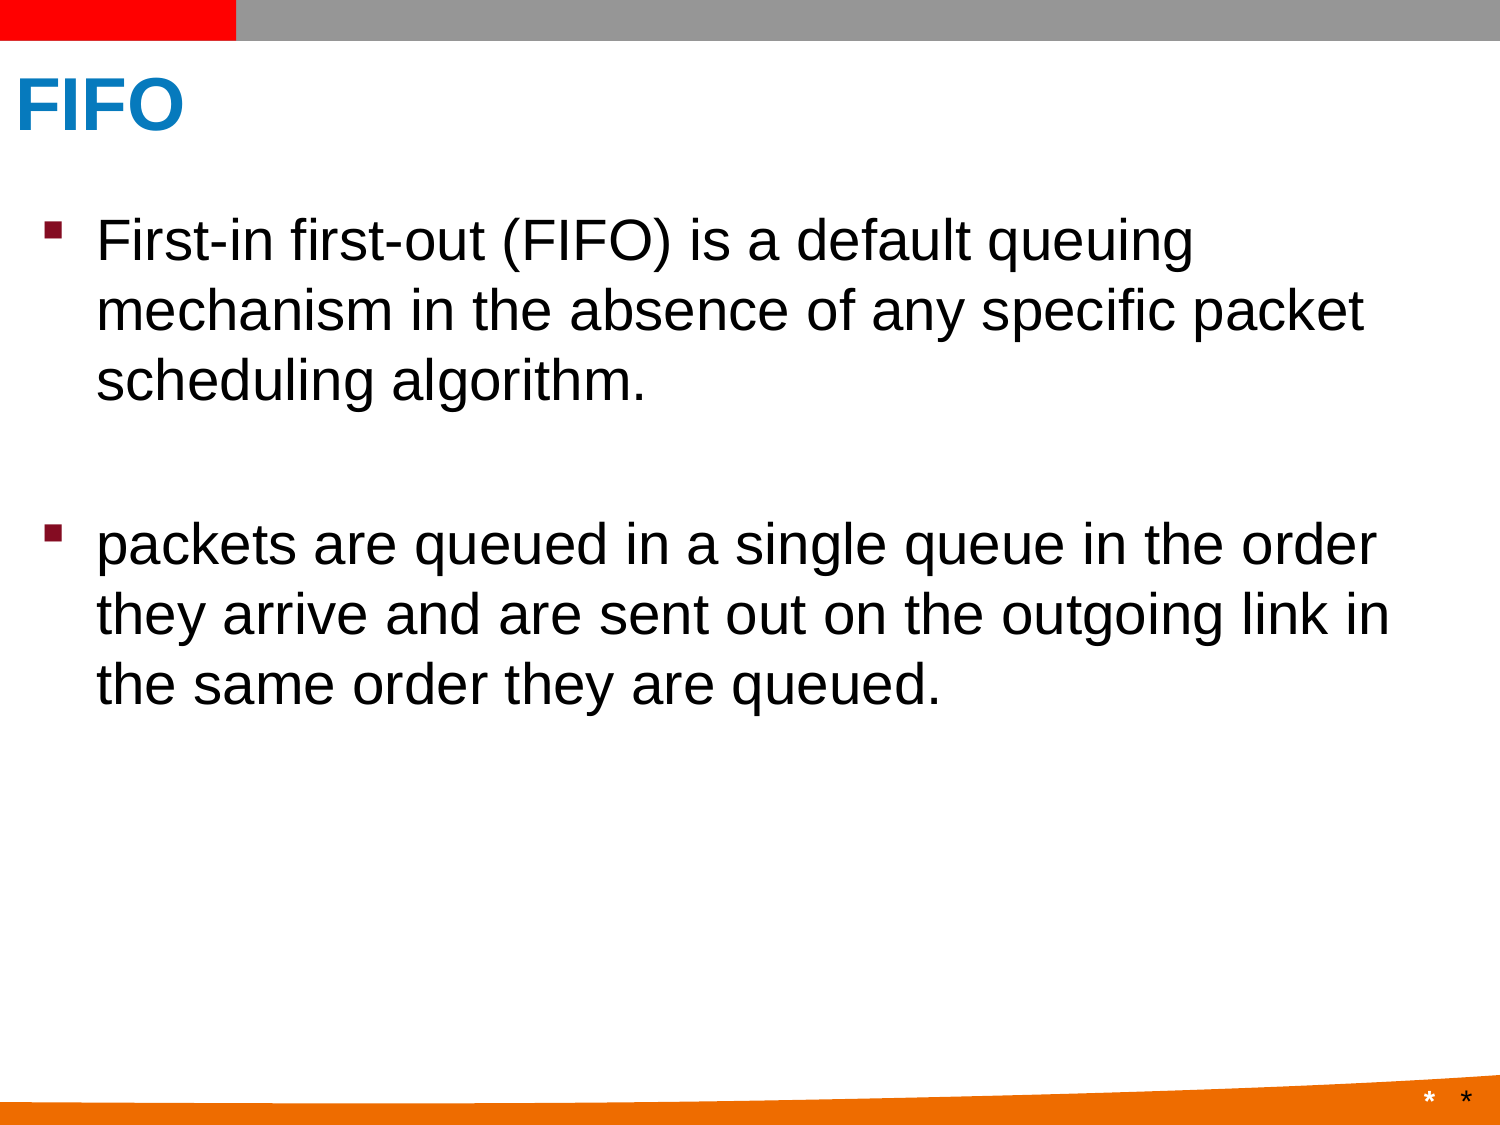

# FIFO
First-in first-out (FIFO) is a default queuing mechanism in the absence of any specific packet scheduling algorithm.

packets are queued in a single queue in the order they arrive and are sent out on the outgoing link in the same order they are queued.

*